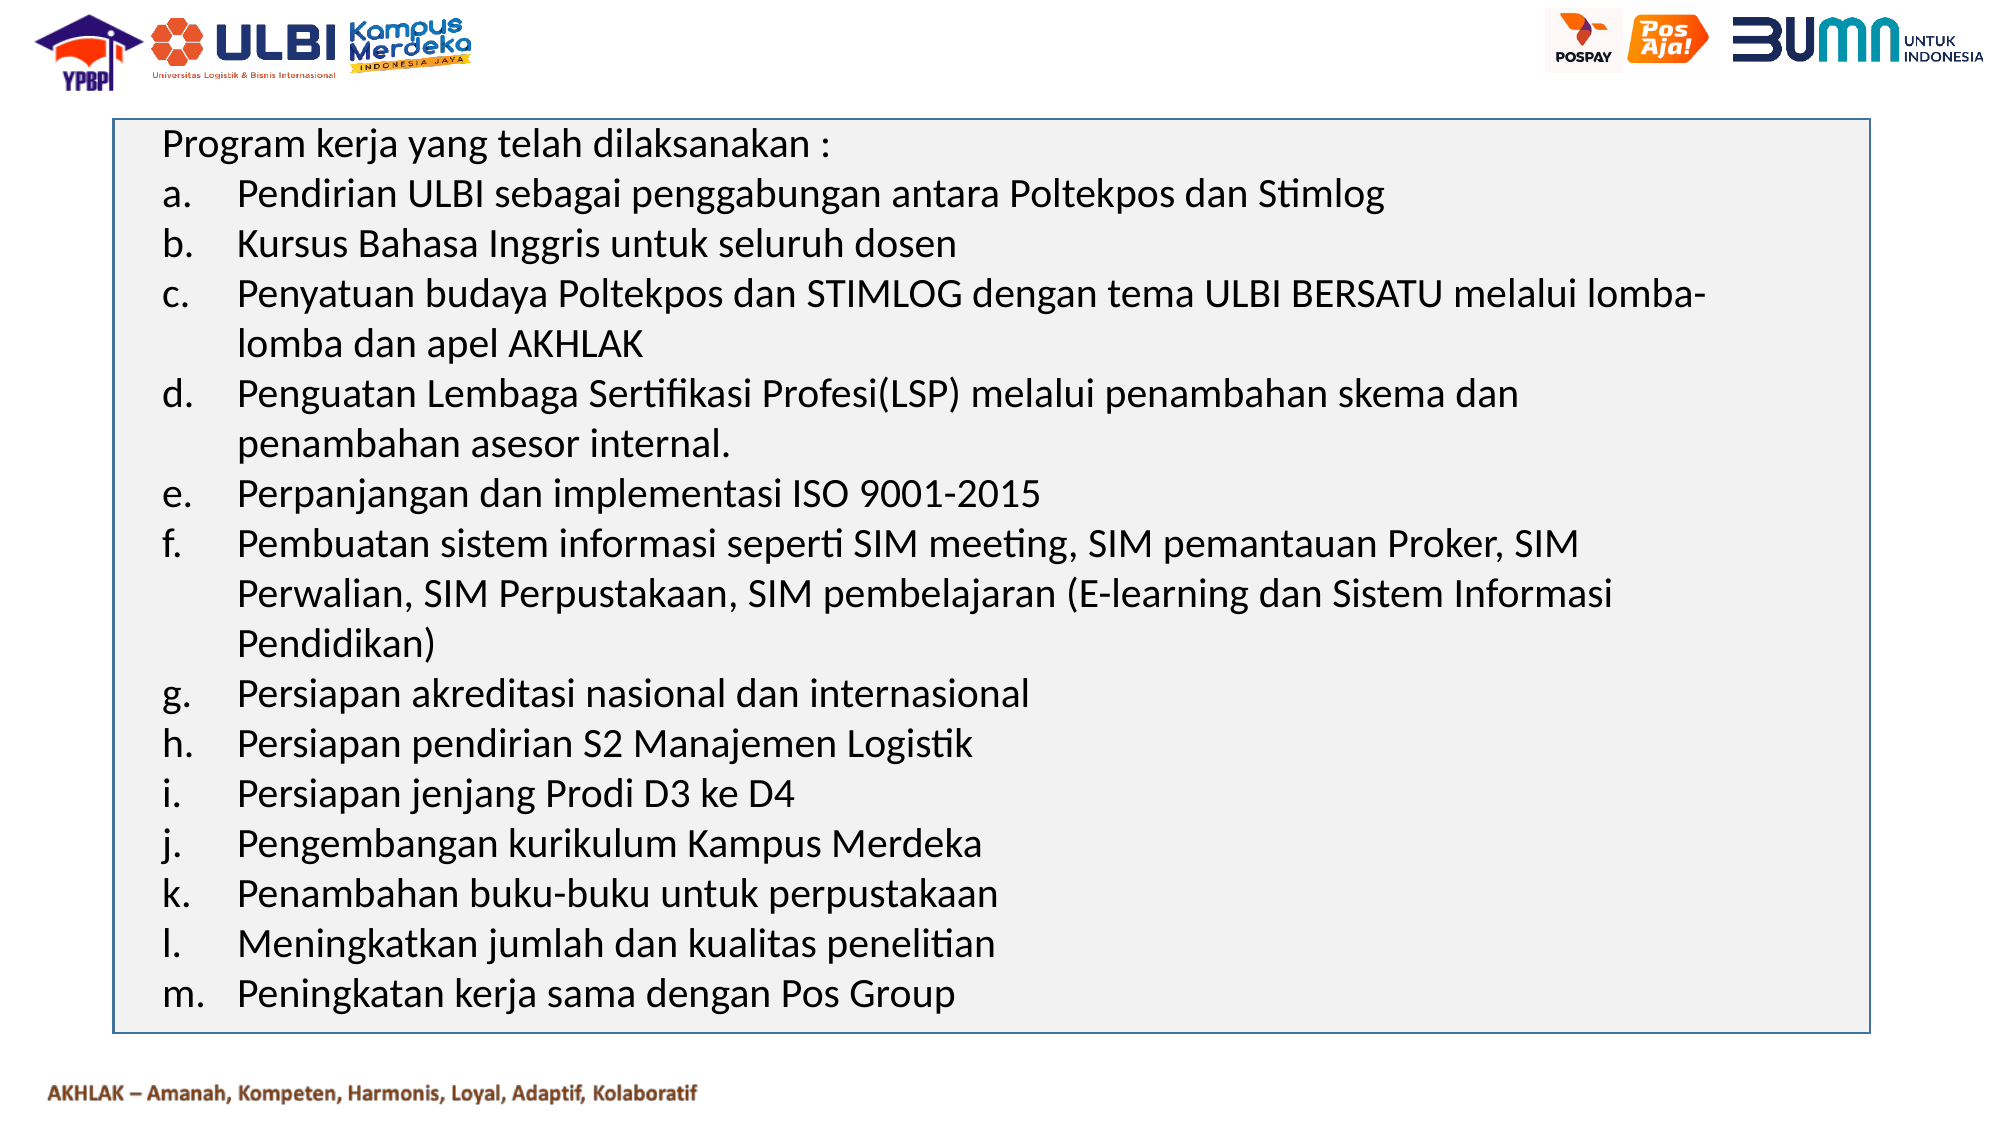

Program kerja yang telah dilaksanakan :
Pendirian ULBI sebagai penggabungan antara Poltekpos dan Stimlog
Kursus Bahasa Inggris untuk seluruh dosen
Penyatuan budaya Poltekpos dan STIMLOG dengan tema ULBI BERSATU melalui lomba-lomba dan apel AKHLAK
Penguatan Lembaga Sertifikasi Profesi(LSP) melalui penambahan skema dan penambahan asesor internal.
Perpanjangan dan implementasi ISO 9001-2015
Pembuatan sistem informasi seperti SIM meeting, SIM pemantauan Proker, SIM Perwalian, SIM Perpustakaan, SIM pembelajaran (E-learning dan Sistem Informasi Pendidikan)
Persiapan akreditasi nasional dan internasional
Persiapan pendirian S2 Manajemen Logistik
Persiapan jenjang Prodi D3 ke D4
Pengembangan kurikulum Kampus Merdeka
Penambahan buku-buku untuk perpustakaan
Meningkatkan jumlah dan kualitas penelitian
Peningkatan kerja sama dengan Pos Group